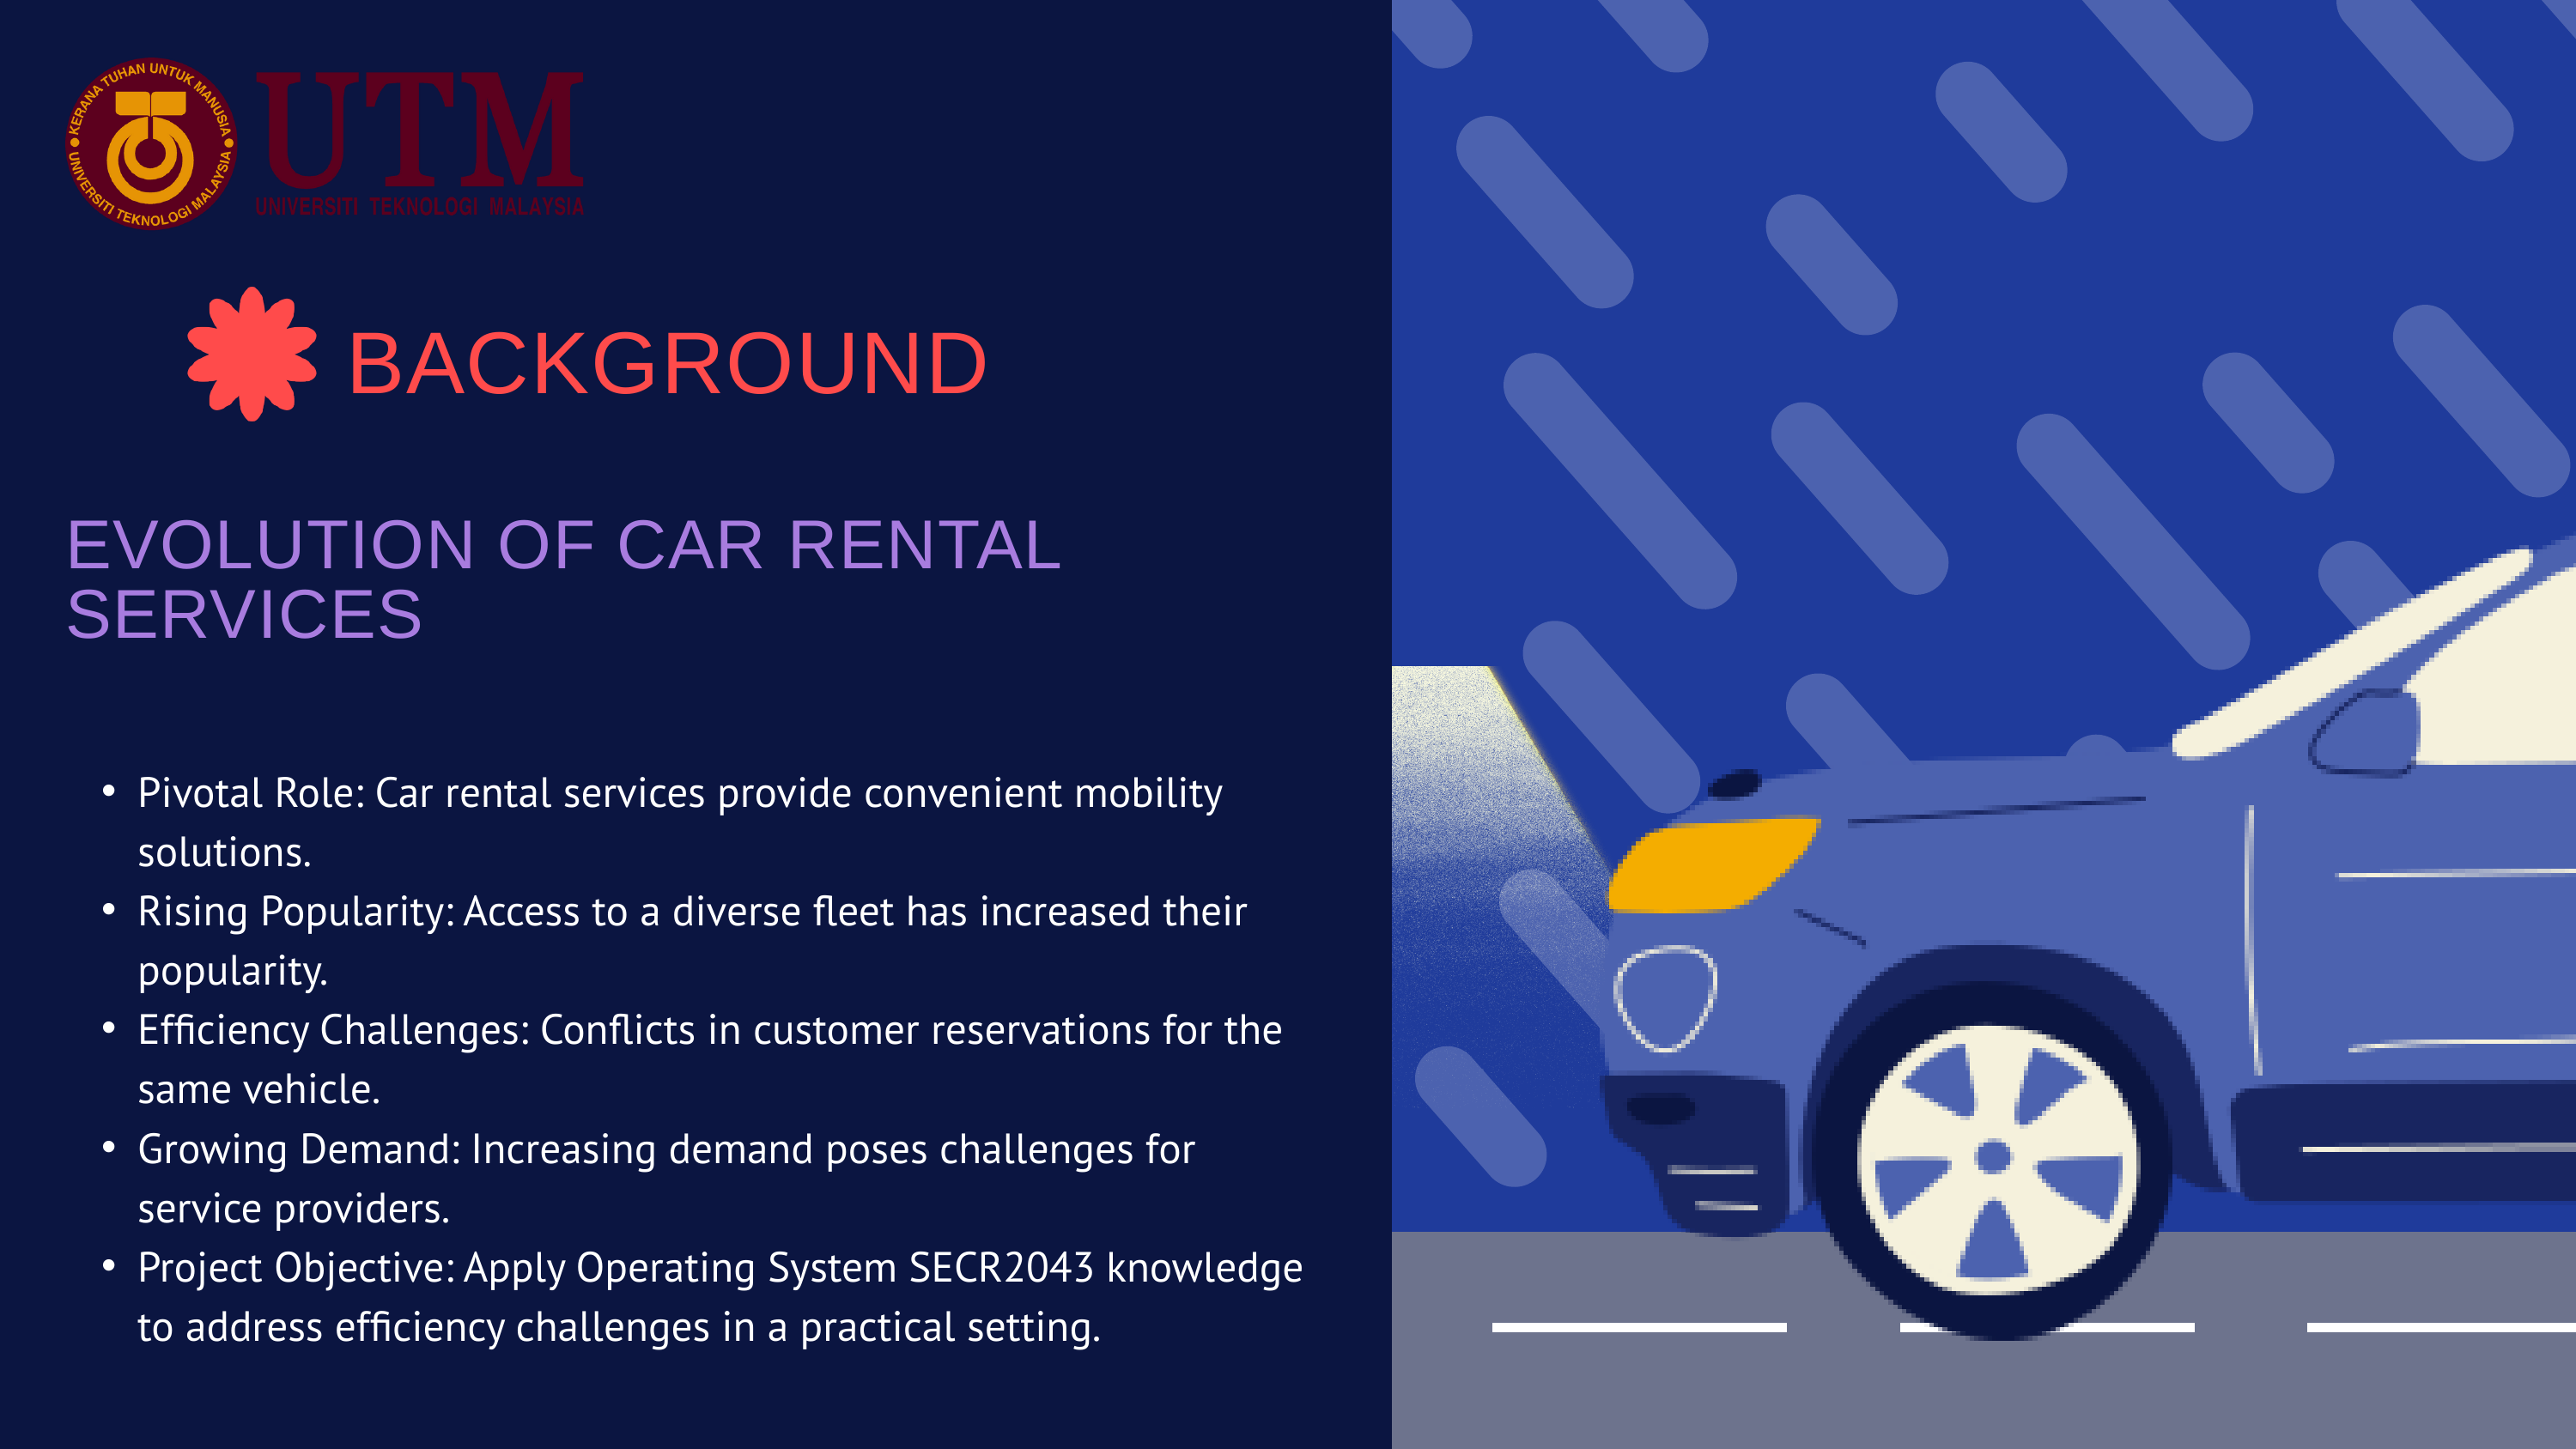

BACKGROUND
EVOLUTION OF CAR RENTAL SERVICES

Pivotal Role: Car rental services provide convenient mobility solutions.
Rising Popularity: Access to a diverse fleet has increased their popularity.
Efficiency Challenges: Conflicts in customer reservations for the same vehicle.
Growing Demand: Increasing demand poses challenges for service providers.
Project Objective: Apply Operating System SECR2043 knowledge to address efficiency challenges in a practical setting.